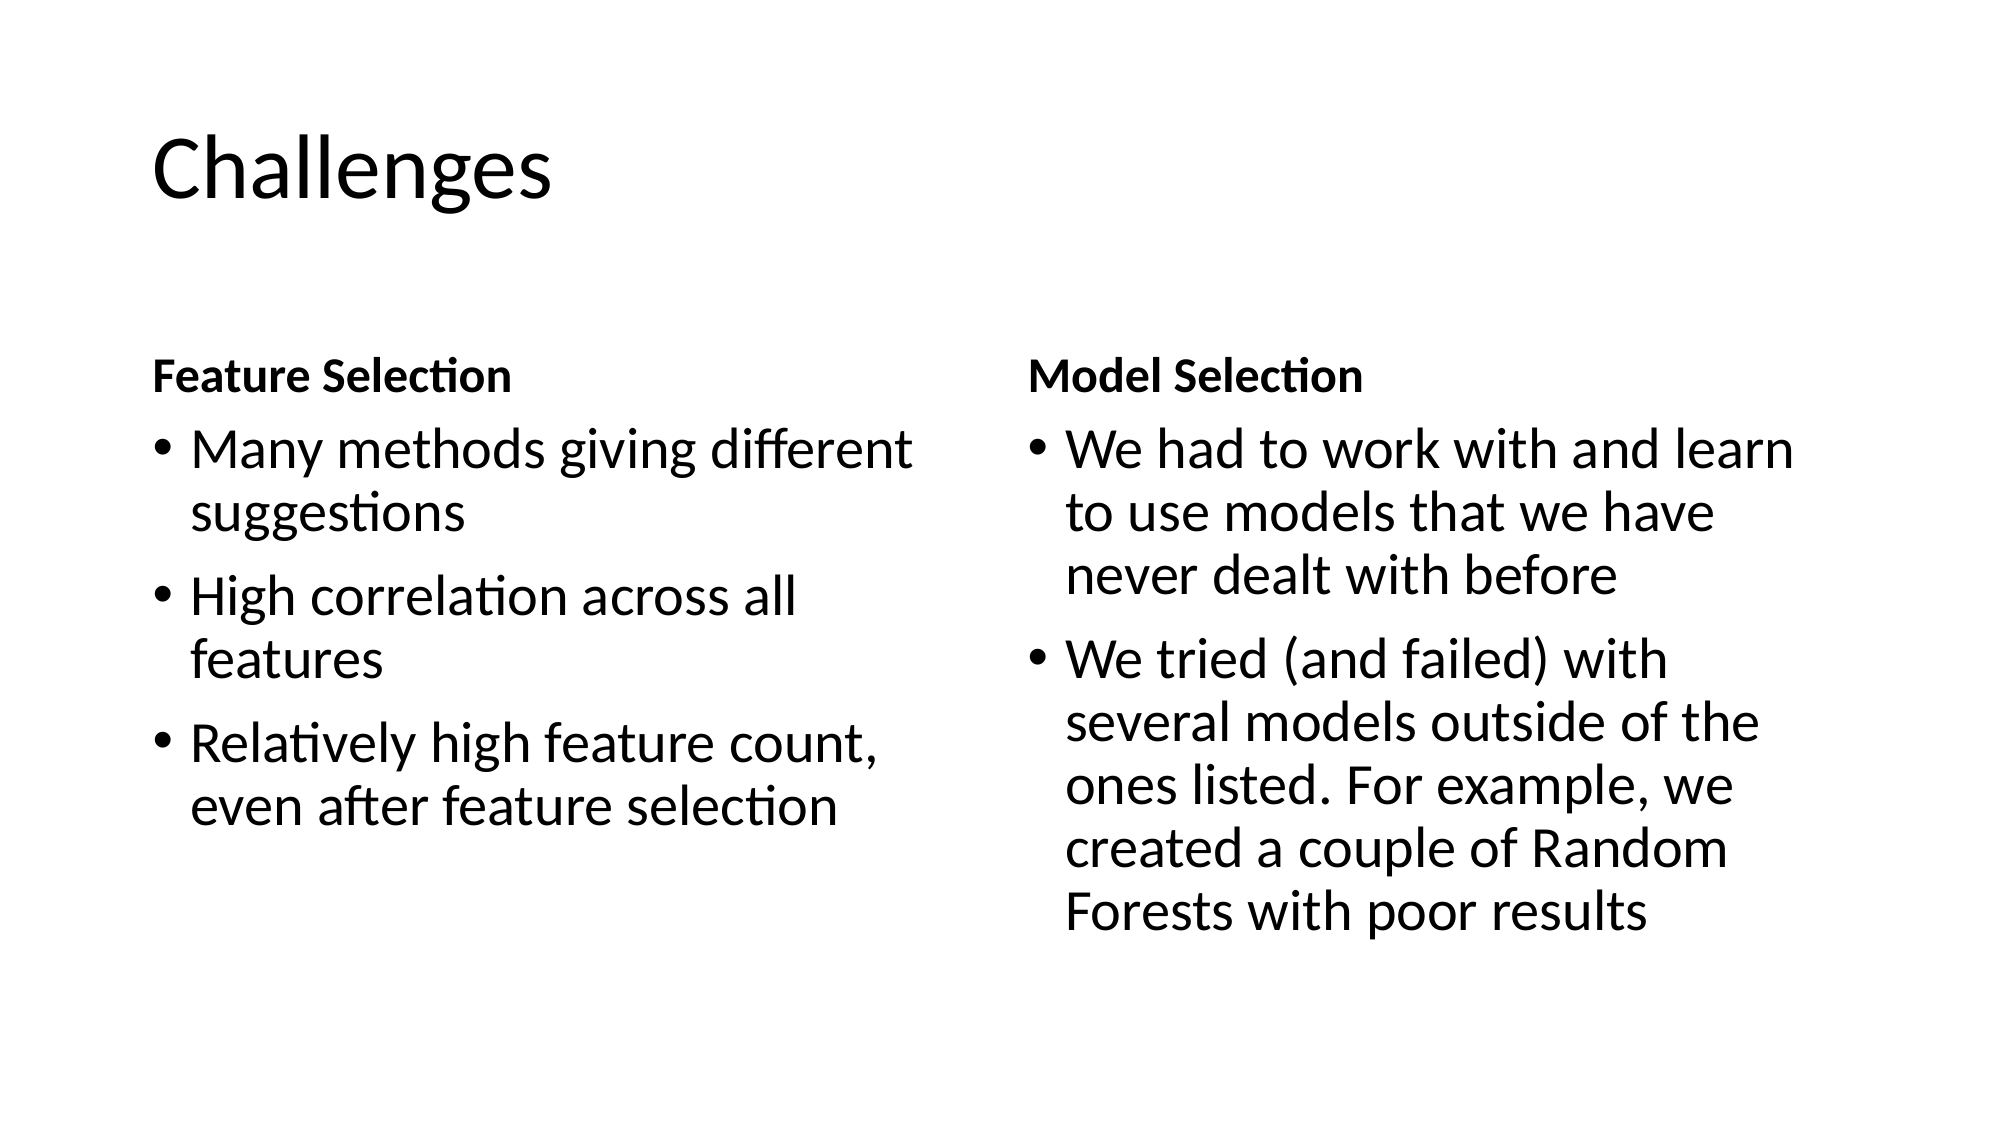

# Challenges
Feature Selection
Model Selection
Many methods giving different suggestions
High correlation across all features
Relatively high feature count, even after feature selection
We had to work with and learn to use models that we have never dealt with before
We tried (and failed) with several models outside of the ones listed. For example, we created a couple of Random Forests with poor results